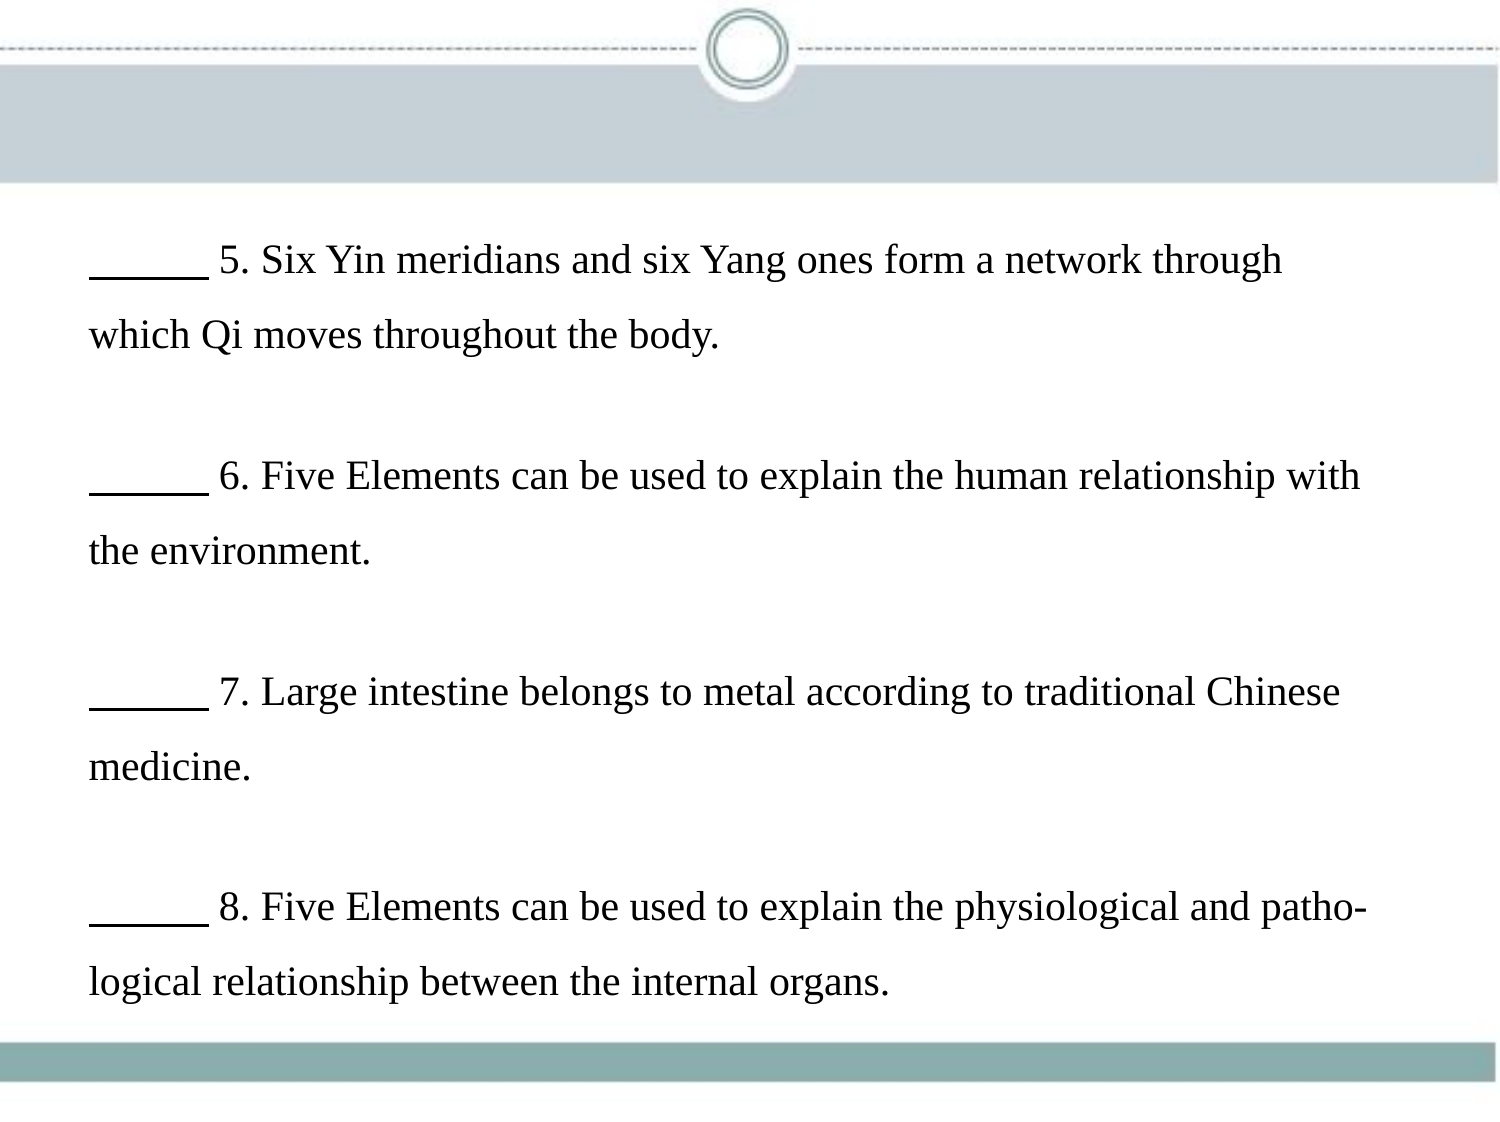

5. Six Yin meridians and six Yang ones form a network through
which Qi moves throughout the body.
　　    6. Five Elements can be used to explain the human relationship with
the environment.
　　    7. Large intestine belongs to metal according to traditional Chinese
medicine.
　　    8. Five Elements can be used to explain the physiological and patho-
logical relationship between the internal organs.